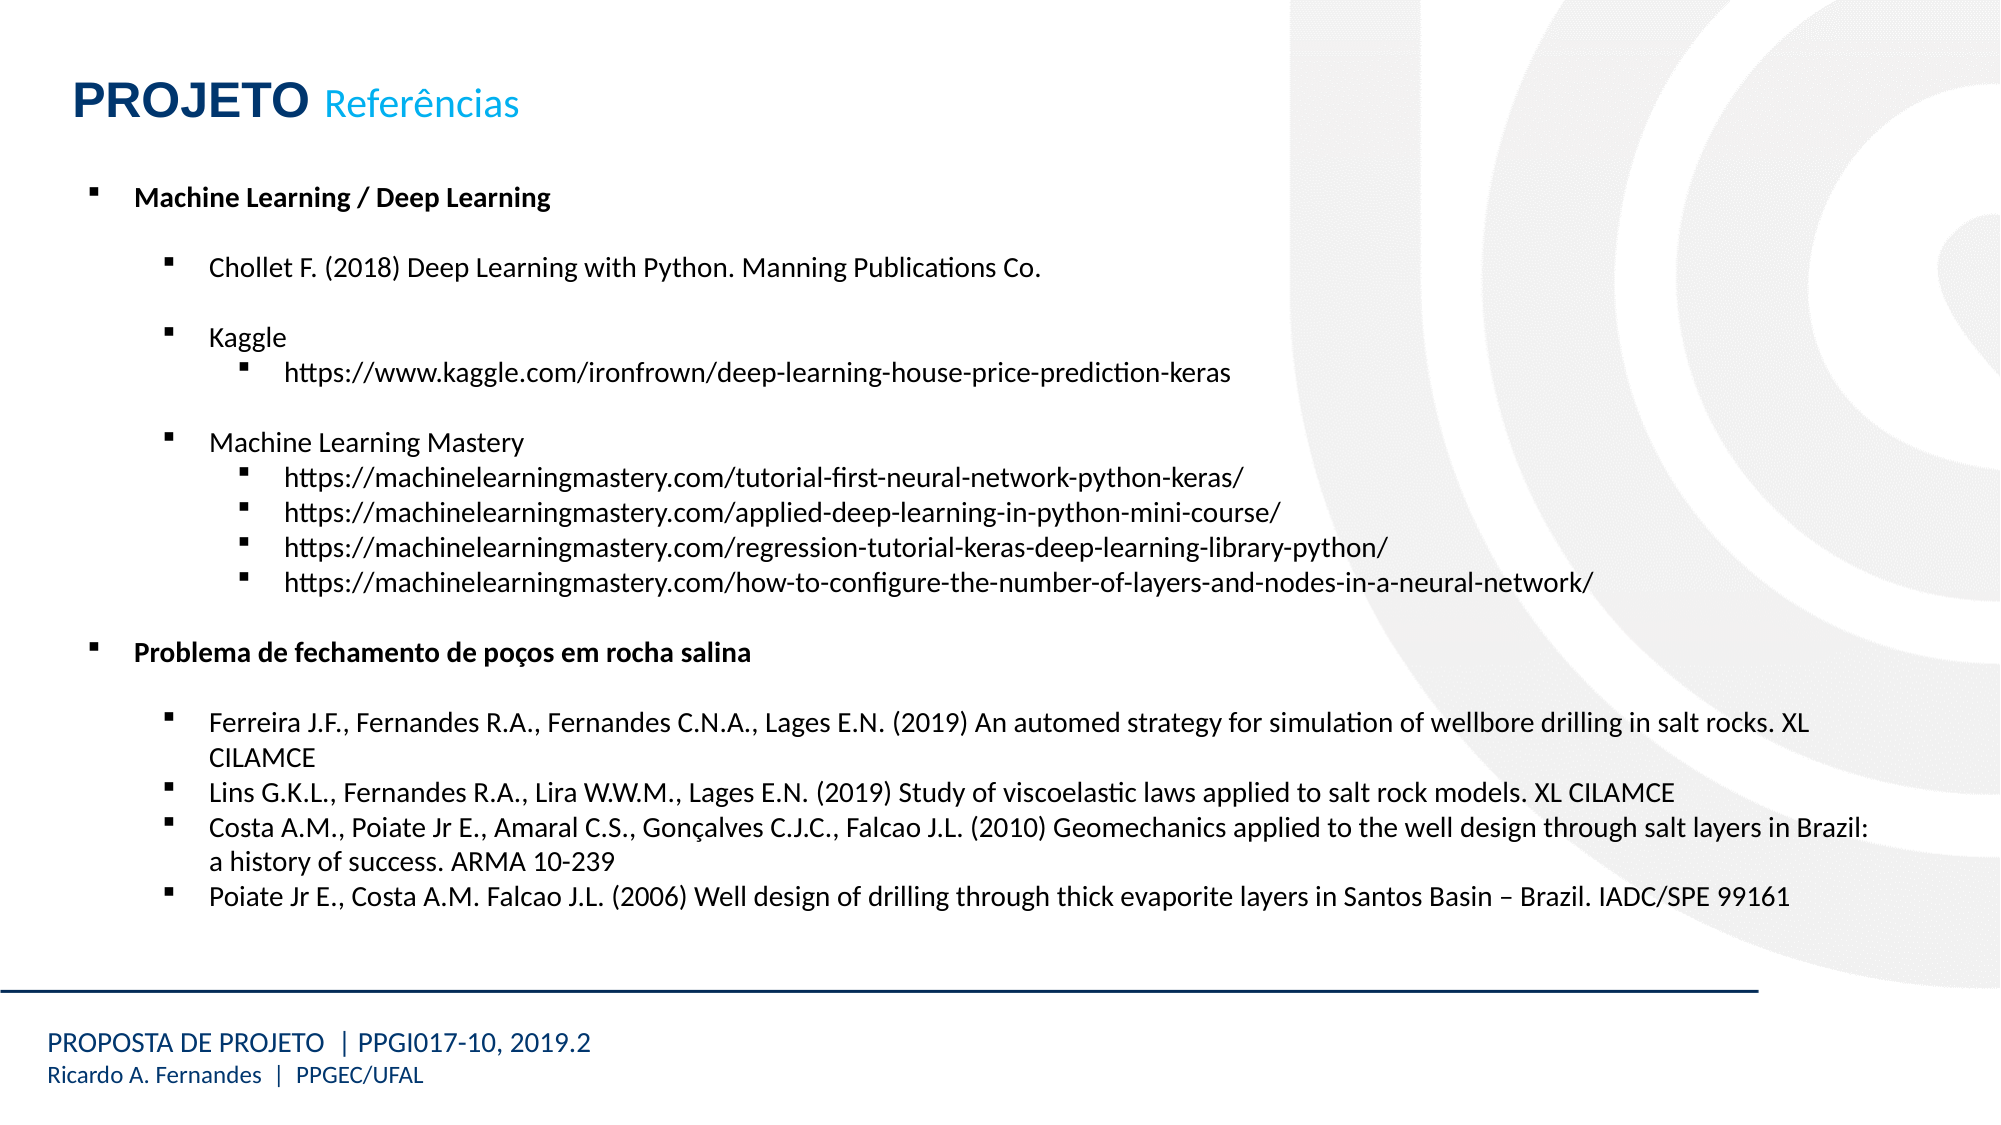

PROJETO Referências
Machine Learning / Deep Learning

Chollet F. (2018) Deep Learning with Python. Manning Publications Co.

Kaggle
https://www.kaggle.com/ironfrown/deep-learning-house-price-prediction-keras

Machine Learning Mastery
https://machinelearningmastery.com/tutorial-first-neural-network-python-keras/
https://machinelearningmastery.com/applied-deep-learning-in-python-mini-course/
https://machinelearningmastery.com/regression-tutorial-keras-deep-learning-library-python/
https://machinelearningmastery.com/how-to-configure-the-number-of-layers-and-nodes-in-a-neural-network/

Problema de fechamento de poços em rocha salina

Ferreira J.F., Fernandes R.A., Fernandes C.N.A., Lages E.N. (2019) An automed strategy for simulation of wellbore drilling in salt rocks. XL CILAMCE
Lins G.K.L., Fernandes R.A., Lira W.W.M., Lages E.N. (2019) Study of viscoelastic laws applied to salt rock models. XL CILAMCE
Costa A.M., Poiate Jr E., Amaral C.S., Gonçalves C.J.C., Falcao J.L. (2010) Geomechanics applied to the well design through salt layers in Brazil: a history of success. ARMA 10-239
Poiate Jr E., Costa A.M. Falcao J.L. (2006) Well design of drilling through thick evaporite layers in Santos Basin – Brazil. IADC/SPE 99161

PROPOSTA DE PROJETO  | PPGI017-10, 2019.2
Ricardo A. Fernandes  |  PPGEC/UFAL